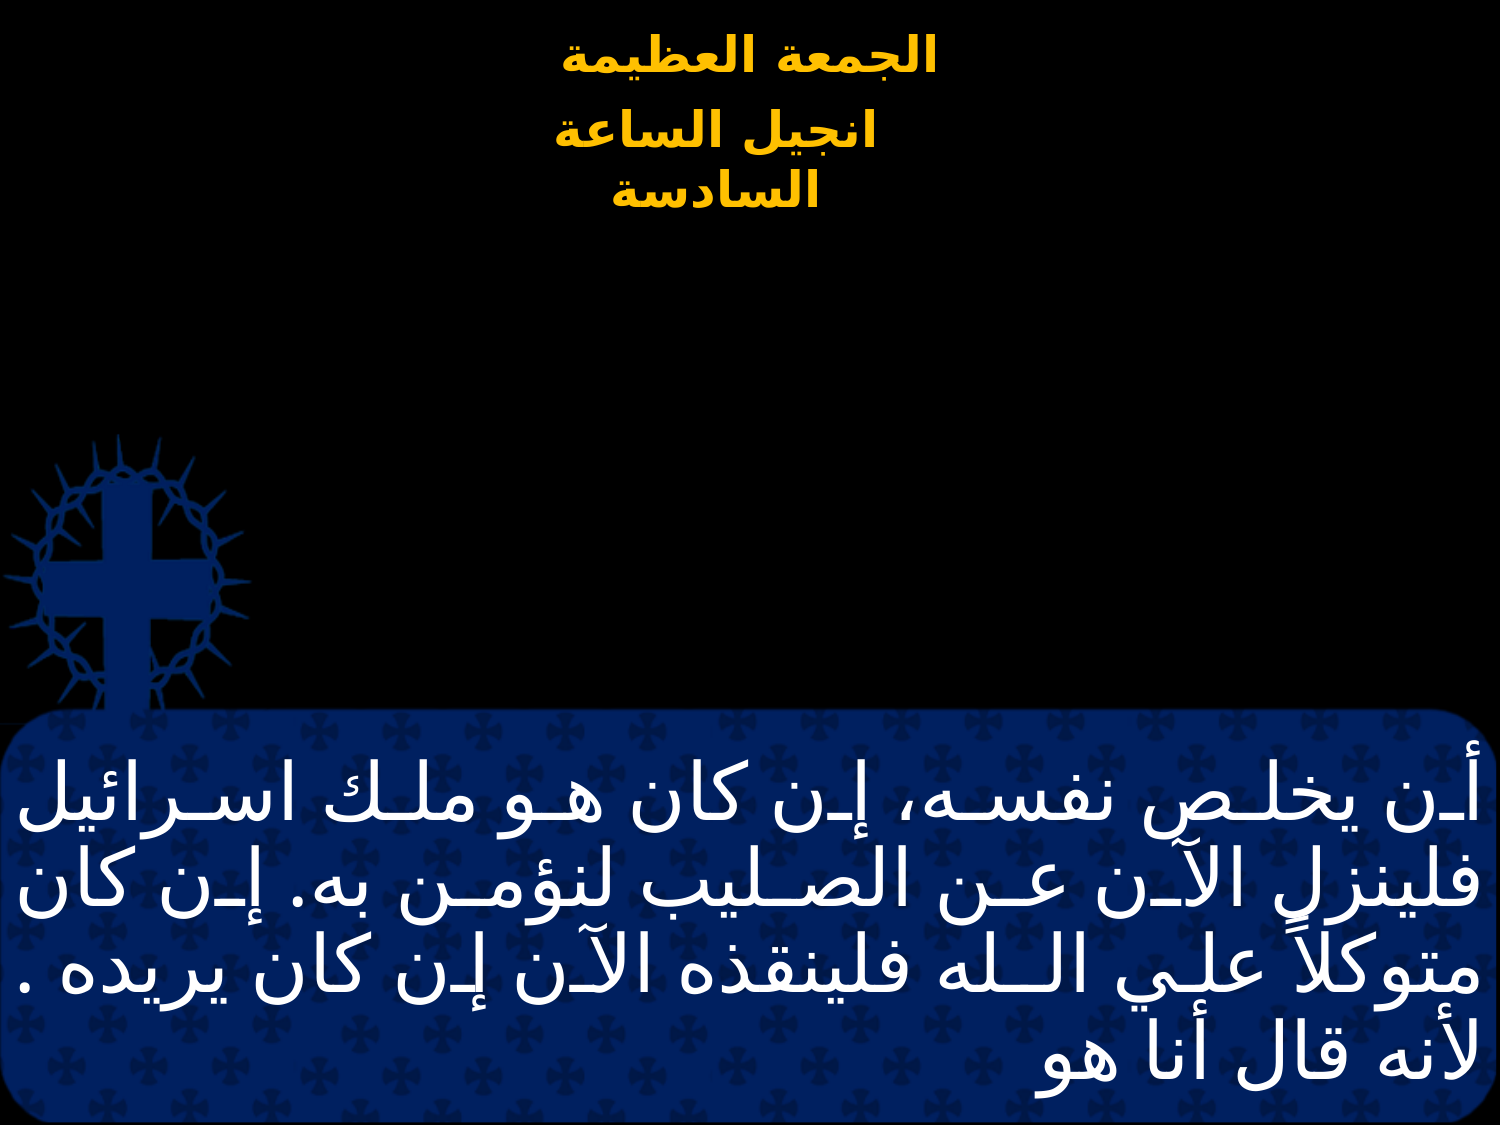

# أن يخلص نفسه، إن كان هو ملك اسرائيل فلينزل الآن عن الصليب لنؤمن به. إن كان متوكلاً علي الـله فلينقذه الآن إن كان يريده . لأنه قال أنا هو